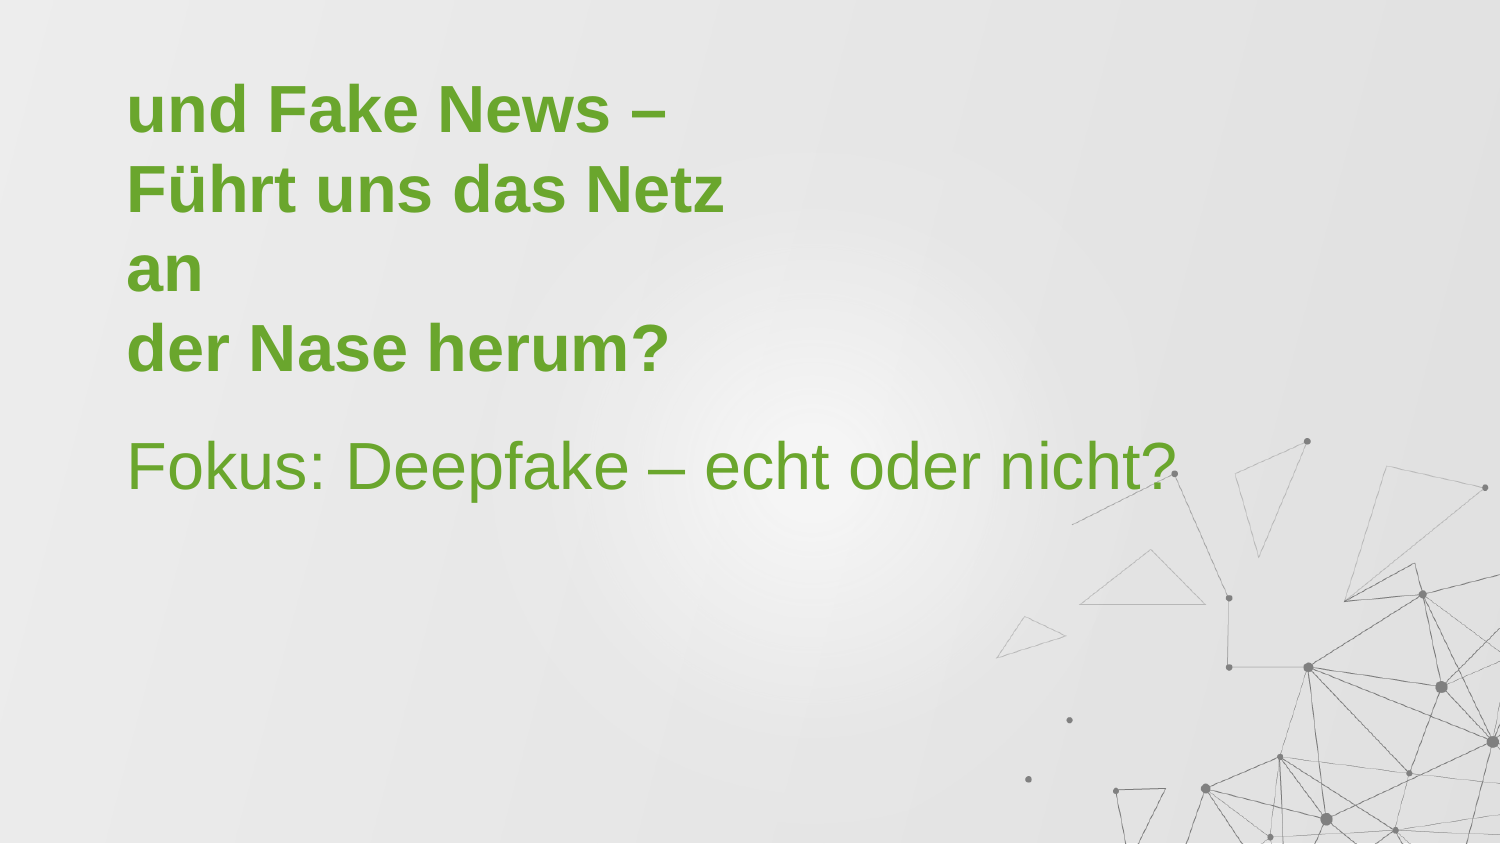

# Künstliche Intelligenz und Fake News – Führt uns das Netz an der Nase herum?
Fokus: Deepfake – echt oder nicht?